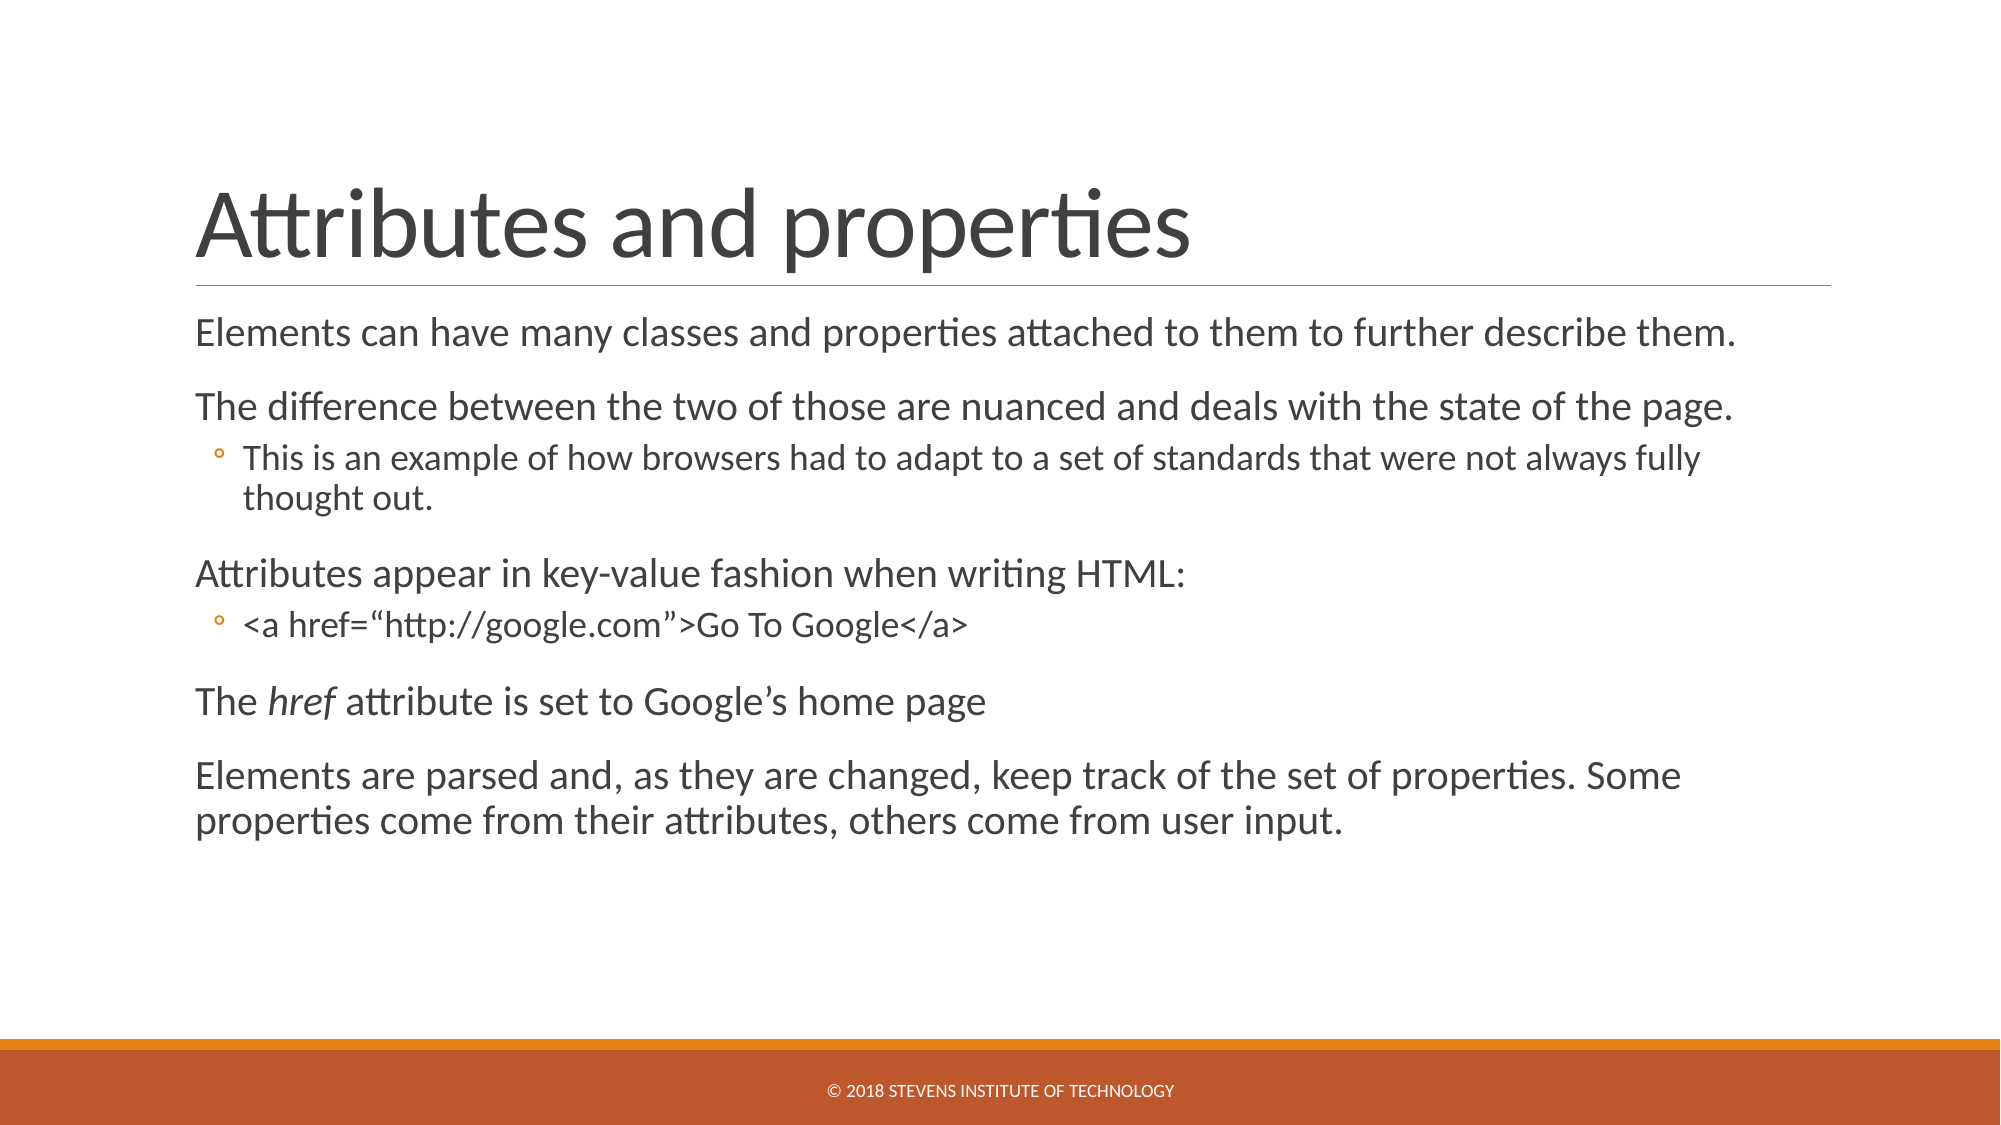

# Attributes and properties
Elements can have many classes and properties attached to them to further describe them.
The difference between the two of those are nuanced and deals with the state of the page.
This is an example of how browsers had to adapt to a set of standards that were not always fully thought out.
Attributes appear in key-value fashion when writing HTML:
<a href=“http://google.com”>Go To Google</a>
The href attribute is set to Google’s home page
Elements are parsed and, as they are changed, keep track of the set of properties. Some properties come from their attributes, others come from user input.
© 2018 STEVENS INSTITUTE OF TECHNOLOGY